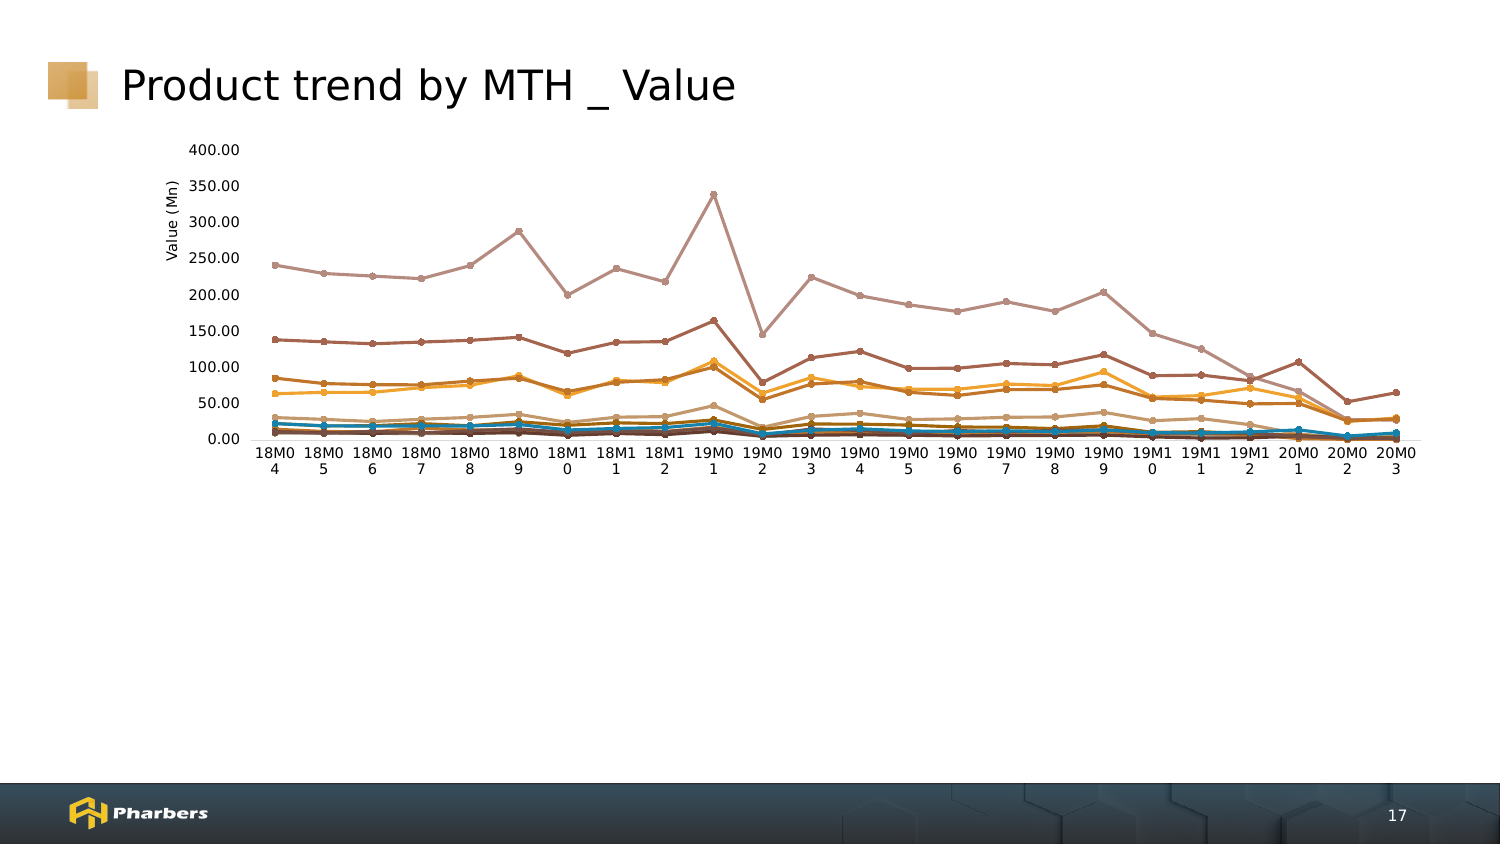

# Product trend by MTH _ Value

### Chart

| Category | TIAN DING | BARACLUDE | VIREAD | WEI LI QING | EGD | GAN BEI QING | LEI YI DE | MING ZHENG | BEI SHUANG DING | HEPTODIN | Others |
|---|---|---|---|---|---|---|---|---|---|---|---|
| 18M04 | 241.55530461 | 138.61826737 | 64.19309622 | 31.31068453 | 10.06435942 | 15.29966696 | 23.21082696 | 11.87577469 | 11.24576873 | 23.02086198 | 85.70375305 |
| 18M05 | 230.02994847 | 135.85400843 | 66.1053964 | 28.88147957 | 9.91107024 | 12.16563907 | 19.75647343 | 10.34564529 | 9.90727423 | 19.98917541 | 78.25018552 |
| 18M06 | 226.46082732 | 133.07609355 | 66.14279202 | 25.86841473 | 9.72340762 | 11.72241085 | 20.0738045 | 9.5929262 | 12.36191487 | 19.50311507 | 76.66646544 |
| 18M07 | 222.90282285 | 135.45119294 | 72.64505239 | 28.99660741 | 8.96001404 | 16.7260346 | 23.02172548 | 10.64543004 | 10.24865623 | 19.80610441 | 76.47566432 |
| 18M08 | 240.87119263 | 137.86032744 | 75.75552739 | 31.57290182 | 10.3975467 | 14.18858505 | 20.0366464 | 9.35987911 | 13.21717441 | 19.71695019 | 81.63547945 |
| 18M09 | 288.43174609 | 142.0793138 | 89.0996767 | 35.90346293 | 10.04845994 | 13.94136075 | 25.61646937 | 10.87202419 | 15.76892409 | 21.79414048 | 85.67527506 |
| 18M10 | 200.27097752 | 119.91543889 | 61.68473998 | 24.59729223 | 8.47135829 | 11.71570713 | 20.63935703 | 6.82640441 | 10.6151367 | 14.20005784 | 67.21843908 |
| 18M11 | 236.77366065 | 135.2199375 | 82.71220795 | 31.86471356 | 9.46158892 | 15.68269783 | 24.05983797 | 9.40092295 | 12.11364106 | 16.36717675 | 79.87918911 |
| 18M12 | 218.51912961 | 136.02522571 | 79.37139718 | 32.61040806 | 10.81590208 | 12.18151327 | 22.97790615 | 7.69094889 | 11.87645697 | 17.51229044 | 83.58703206 |
| 19M01 | 339.09484894 | 164.74682395 | 109.29332786 | 47.8792456 | 12.17177958 | 18.17919312 | 28.03899611 | 12.52093038 | 17.06933166 | 23.39566076 | 101.00926043 |
| 19M02 | 145.65797854 | 79.72539157 | 65.01282677 | 17.9798186 | 5.41926267 | 7.40483571 | 14.92288344 | 5.61372241 | 7.22656596 | 8.86502135 | 56.01314009 |
| 19M03 | 224.96987508 | 113.79939038 | 86.46005871 | 32.98379094 | 8.43099956 | 11.7500066 | 22.43364543 | 7.07625513 | 15.55737465 | 13.87149163 | 77.57455566 |
| 19M04 | 199.34584151 | 122.70540787 | 73.99507058 | 37.32184698 | 7.90246551 | 10.29373357 | 22.29748197 | 7.60396355 | 13.59760704 | 15.80550861 | 81.02516966 |
| 19M05 | 186.87629993 | 99.19175516 | 70.45041656 | 28.6313756 | 7.44273746 | 10.9814299 | 20.99382712 | 6.9646759 | 9.50581241 | 12.90512814 | 66.20275068 |
| 19M06 | 177.61257573 | 99.28739443 | 70.32381164 | 29.50196143 | 7.21254265 | 10.35581293 | 18.32277476 | 6.0830758 | 13.51382634 | 12.13210649 | 61.74044212 |
| 19M07 | 191.03583811 | 105.9453131 | 77.57302807 | 31.68858114 | 8.99234997 | 11.3257261 | 18.09044021 | 6.45169691 | 11.37974435 | 13.15515001 | 69.93126301 |
| 19M08 | 177.80063363 | 104.0433014 | 75.45018379 | 32.13999708 | 7.06657994 | 11.23190277 | 16.10836588 | 6.71574078 | 13.69257303 | 11.86522678 | 69.97066828 |
| 19M09 | 204.37164273 | 118.03658631 | 94.43208993 | 38.53247645 | 9.22528464 | 12.34722388 | 19.96929371 | 7.20311623 | 14.43669822 | 14.3811748 | 76.52967417 |
| 19M10 | 147.05483392 | 88.96161557 | 59.5445263 | 26.9801671 | 5.91914799 | 8.54681873 | 10.93303436 | 4.65978002 | 10.05684399 | 10.3624941 | 57.74281107 |
| 19M11 | 125.8739084 | 89.92223655 | 61.65320841 | 29.92828732 | 7.61948164 | 9.65440485 | 11.96491027 | 3.07148048 | 9.82867784 | 10.19167733 | 55.39304586 |
| 19M12 | 88.05740732 | 82.09127645 | 72.02288815 | 21.48961743 | 6.72703709 | 7.85738016 | 8.78980549 | 3.34716138 | 9.99478009 | 11.51007177 | 50.20643231 |
| 20M01 | 67.59666831 | 107.84593719 | 58.37602807 | 8.76529819 | 7.06508139 | 2.29915359 | 6.96102041 | 5.80470476 | 5.08939524 | 14.40651964 | 50.76572212 |
| 20M02 | 28.50505955 | 53.0679322 | 25.94861033 | 2.94447959 | 3.38197046 | 1.28130257 | 1.98327482 | 3.76393511 | 2.8826748 | 5.82909876 | 26.7320751 |
| 20M03 | 27.87946349 | 65.59242012 | 30.77310001 | 5.18664 | 4.97472891 | 1.25691522 | 4.08024463 | 2.59967148 | 2.46041694 | 10.15091133 | 29.37119117 |
17